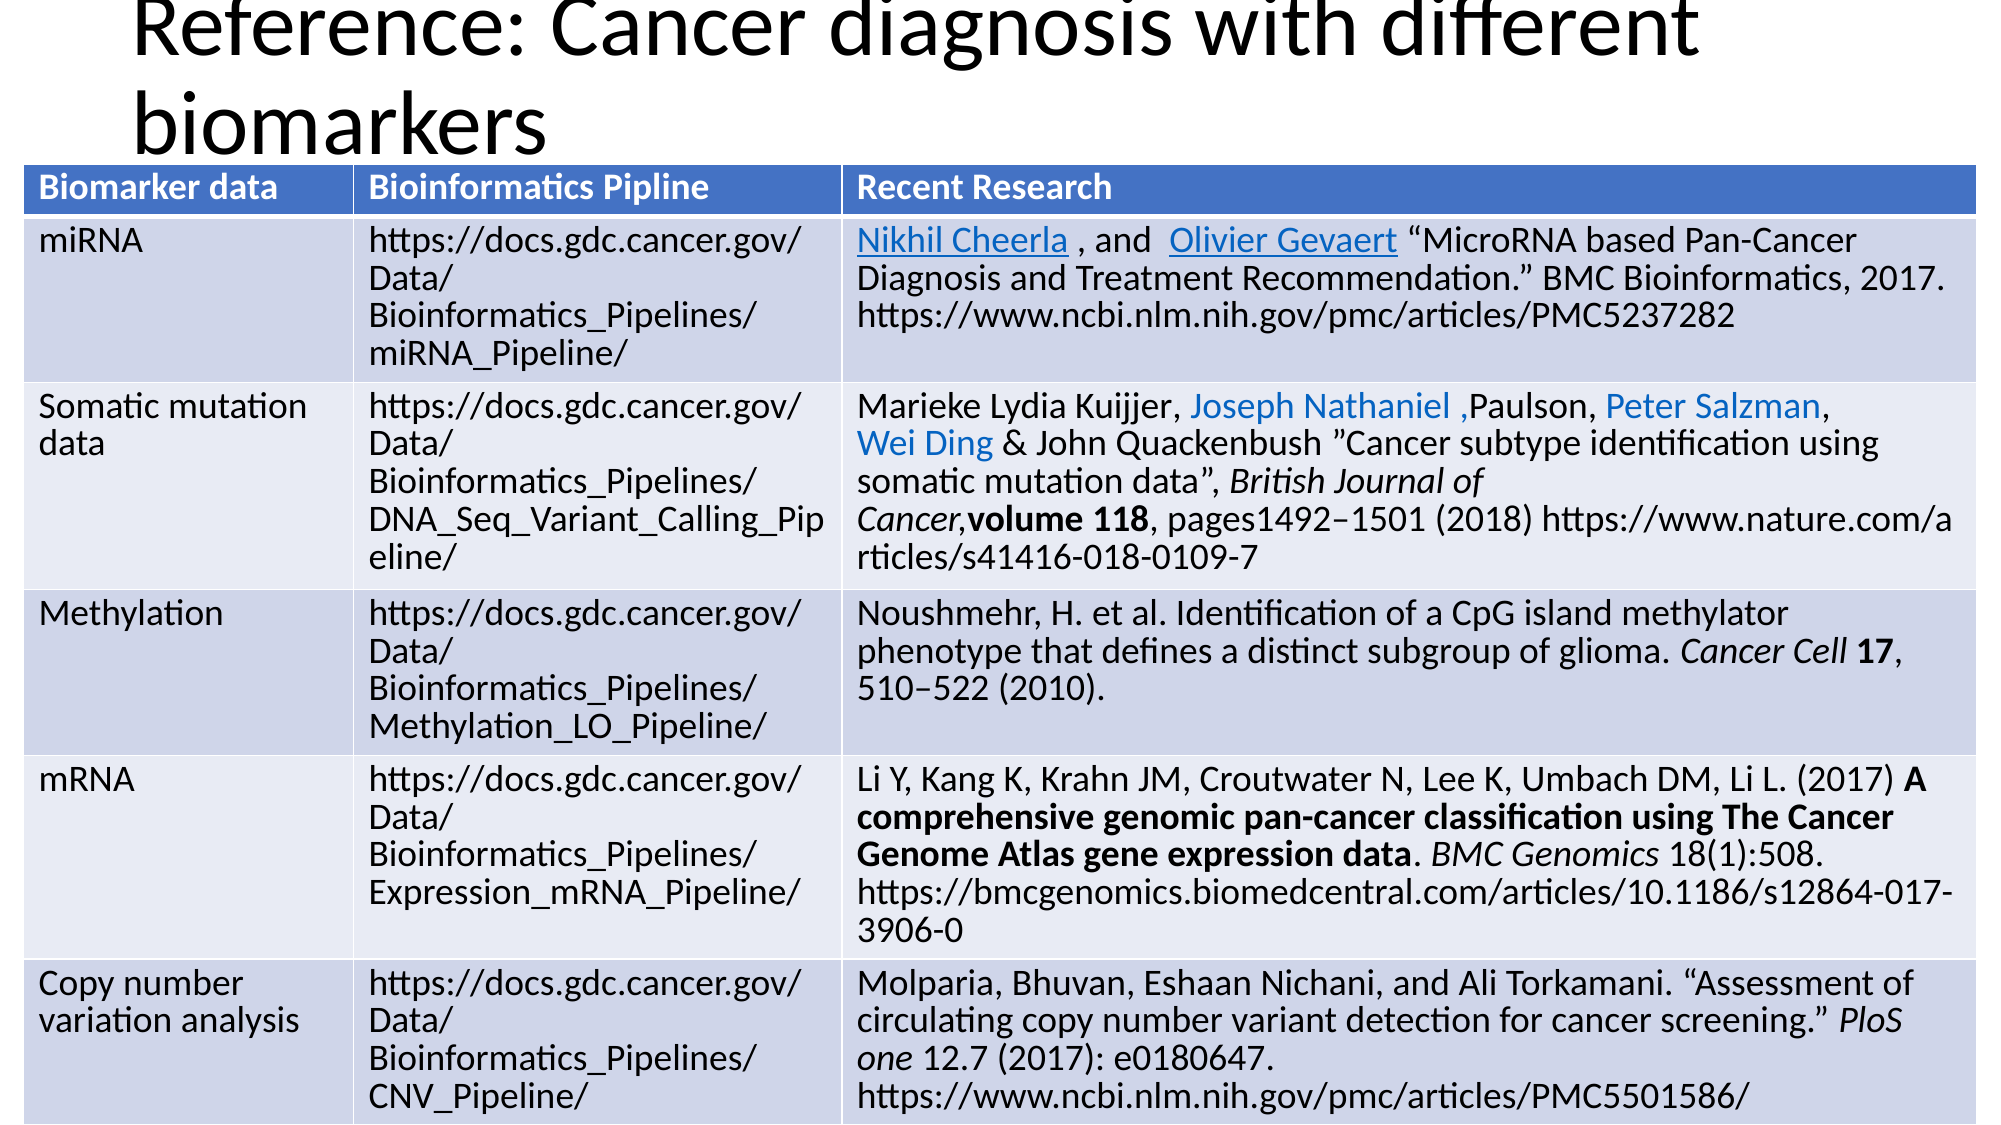

# Reference: Cancer diagnosis with different biomarkers
| Biomarker data | Bioinformatics Pipline | Recent Research |
| --- | --- | --- |
| miRNA | https://docs.gdc.cancer.gov/Data/Bioinformatics\_Pipelines/miRNA\_Pipeline/ | Nikhil Cheerla , and  Olivier Gevaert “MicroRNA based Pan-Cancer Diagnosis and Treatment Recommendation.” BMC Bioinformatics, 2017. https://www.ncbi.nlm.nih.gov/pmc/articles/PMC5237282 |
| Somatic mutation data | https://docs.gdc.cancer.gov/Data/Bioinformatics\_Pipelines/DNA\_Seq\_Variant\_Calling\_Pipeline/ | Marieke Lydia Kuijjer, Joseph Nathaniel ,Paulson, Peter Salzman, Wei Ding & John Quackenbush ”Cancer subtype identification using somatic mutation data”, British Journal of Cancer,volume 118, pages1492–1501 (2018) https://www.nature.com/articles/s41416-018-0109-7 |
| Methylation | https://docs.gdc.cancer.gov/Data/Bioinformatics\_Pipelines/Methylation\_LO\_Pipeline/ | Noushmehr, H. et al. Identification of a CpG island methylator phenotype that defines a distinct subgroup of glioma. Cancer Cell 17, 510–522 (2010). |
| mRNA | https://docs.gdc.cancer.gov/Data/Bioinformatics\_Pipelines/Expression\_mRNA\_Pipeline/ | Li Y, Kang K, Krahn JM, Croutwater N, Lee K, Umbach DM, Li L. (2017) A comprehensive genomic pan-cancer classification using The Cancer Genome Atlas gene expression data. BMC Genomics 18(1):508. https://bmcgenomics.biomedcentral.com/articles/10.1186/s12864-017-3906-0 |
| Copy number variation analysis | https://docs.gdc.cancer.gov/Data/Bioinformatics\_Pipelines/CNV\_Pipeline/ | Molparia, Bhuvan, Eshaan Nichani, and Ali Torkamani. “Assessment of circulating copy number variant detection for cancer screening.” PloS one 12.7 (2017): e0180647. https://www.ncbi.nlm.nih.gov/pmc/articles/PMC5501586/ |